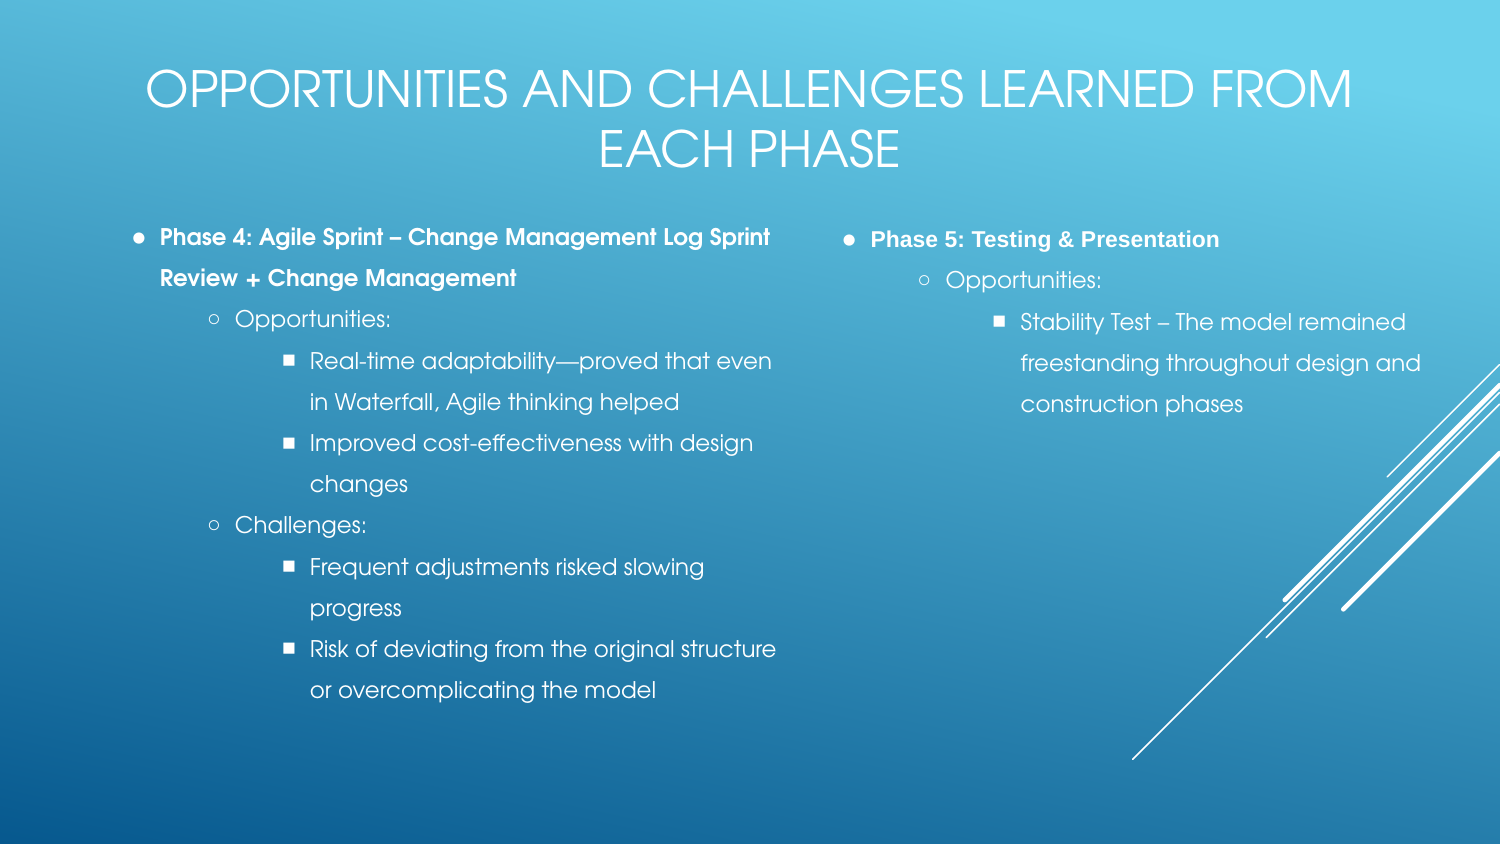

# Opportunities and challenges Learned from each phase
Phase 4: Agile Sprint – Change Management Log Sprint Review + Change Management
Opportunities:
Real-time adaptability—proved that even in Waterfall, Agile thinking helped
Improved cost-effectiveness with design changes
Challenges:
Frequent adjustments risked slowing progress
Risk of deviating from the original structure or overcomplicating the model

Phase 5: Testing & Presentation
Opportunities:
Stability Test – The model remained freestanding throughout design and construction phases